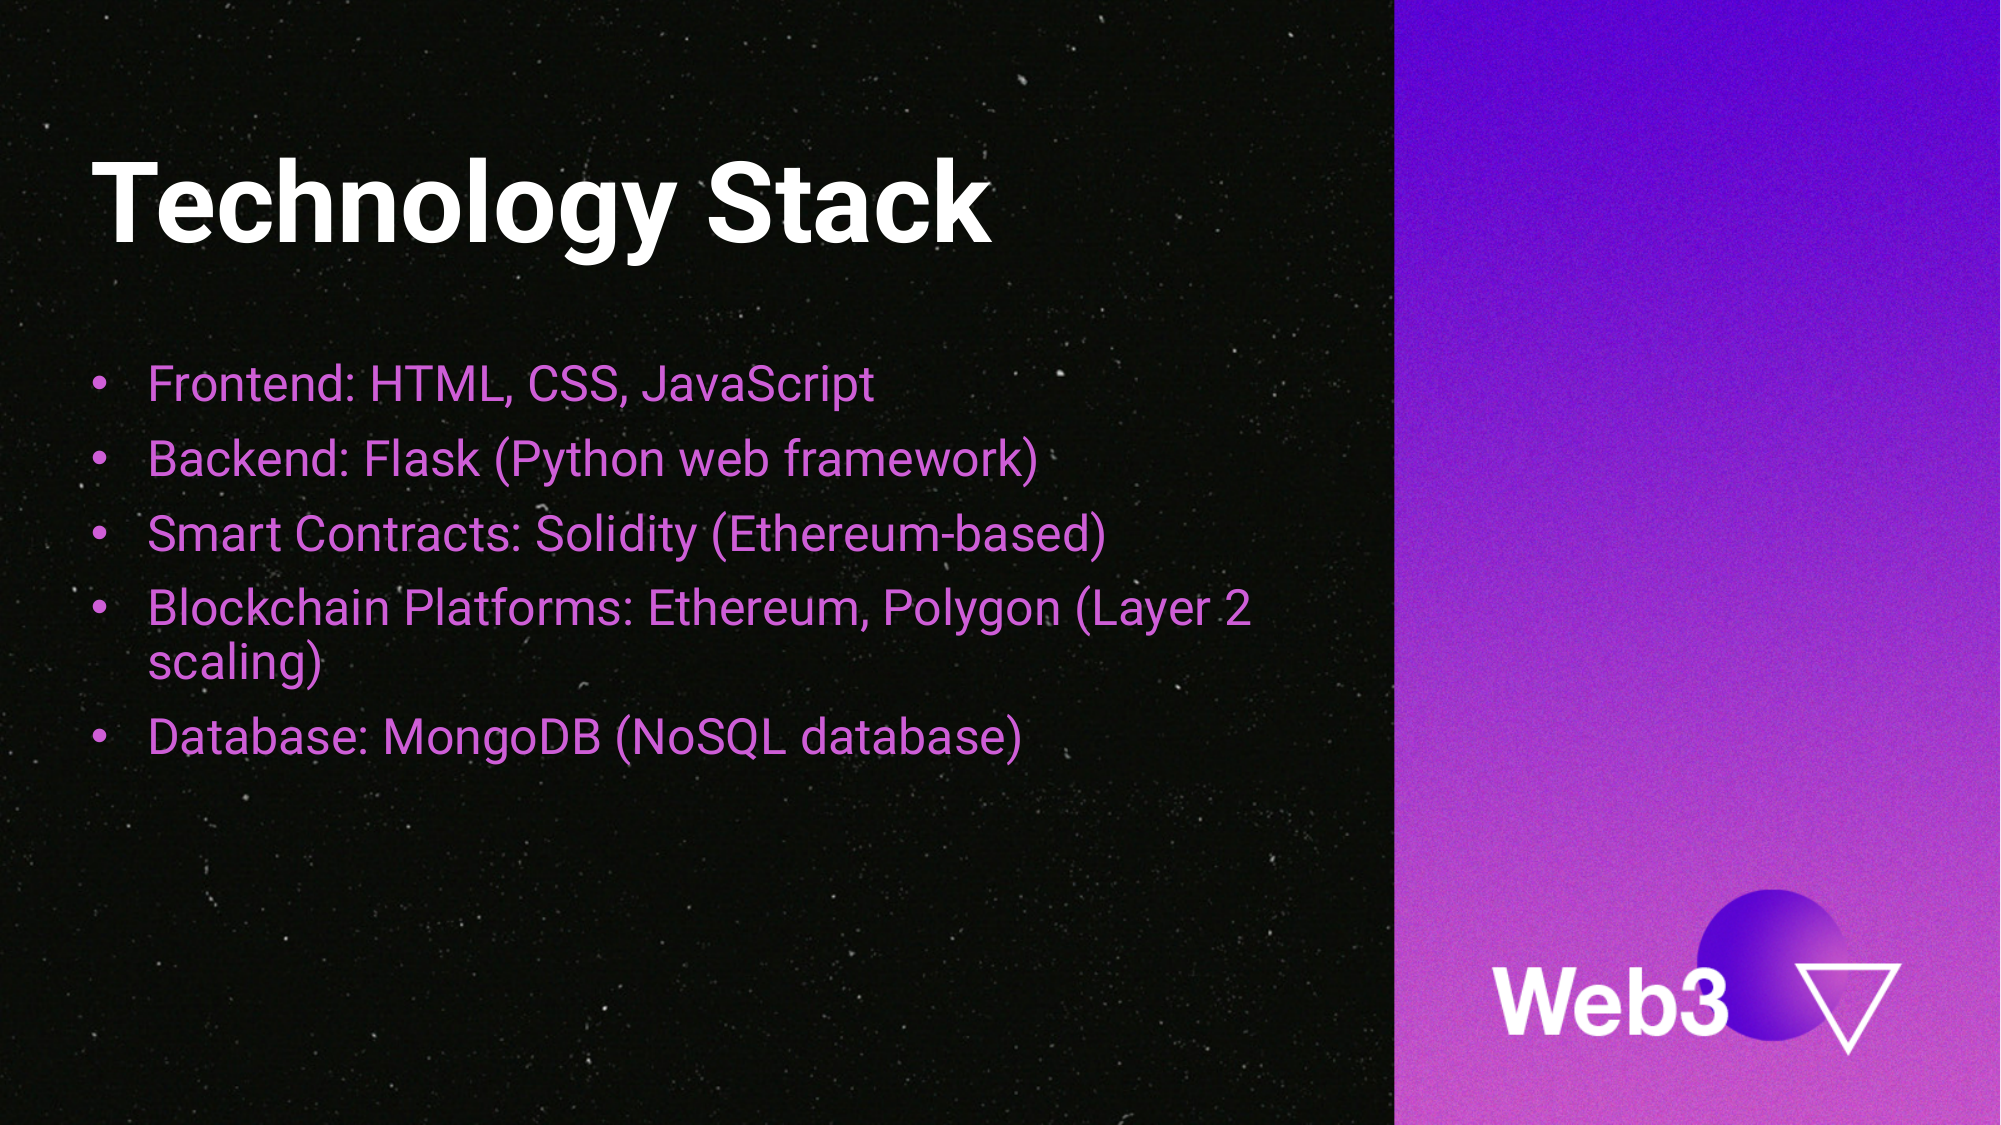

# Technology Stack
Frontend: HTML, CSS, JavaScript
Backend: Flask (Python web framework)
Smart Contracts: Solidity (Ethereum-based)
Blockchain Platforms: Ethereum, Polygon (Layer 2 scaling)
Database: MongoDB (NoSQL database)